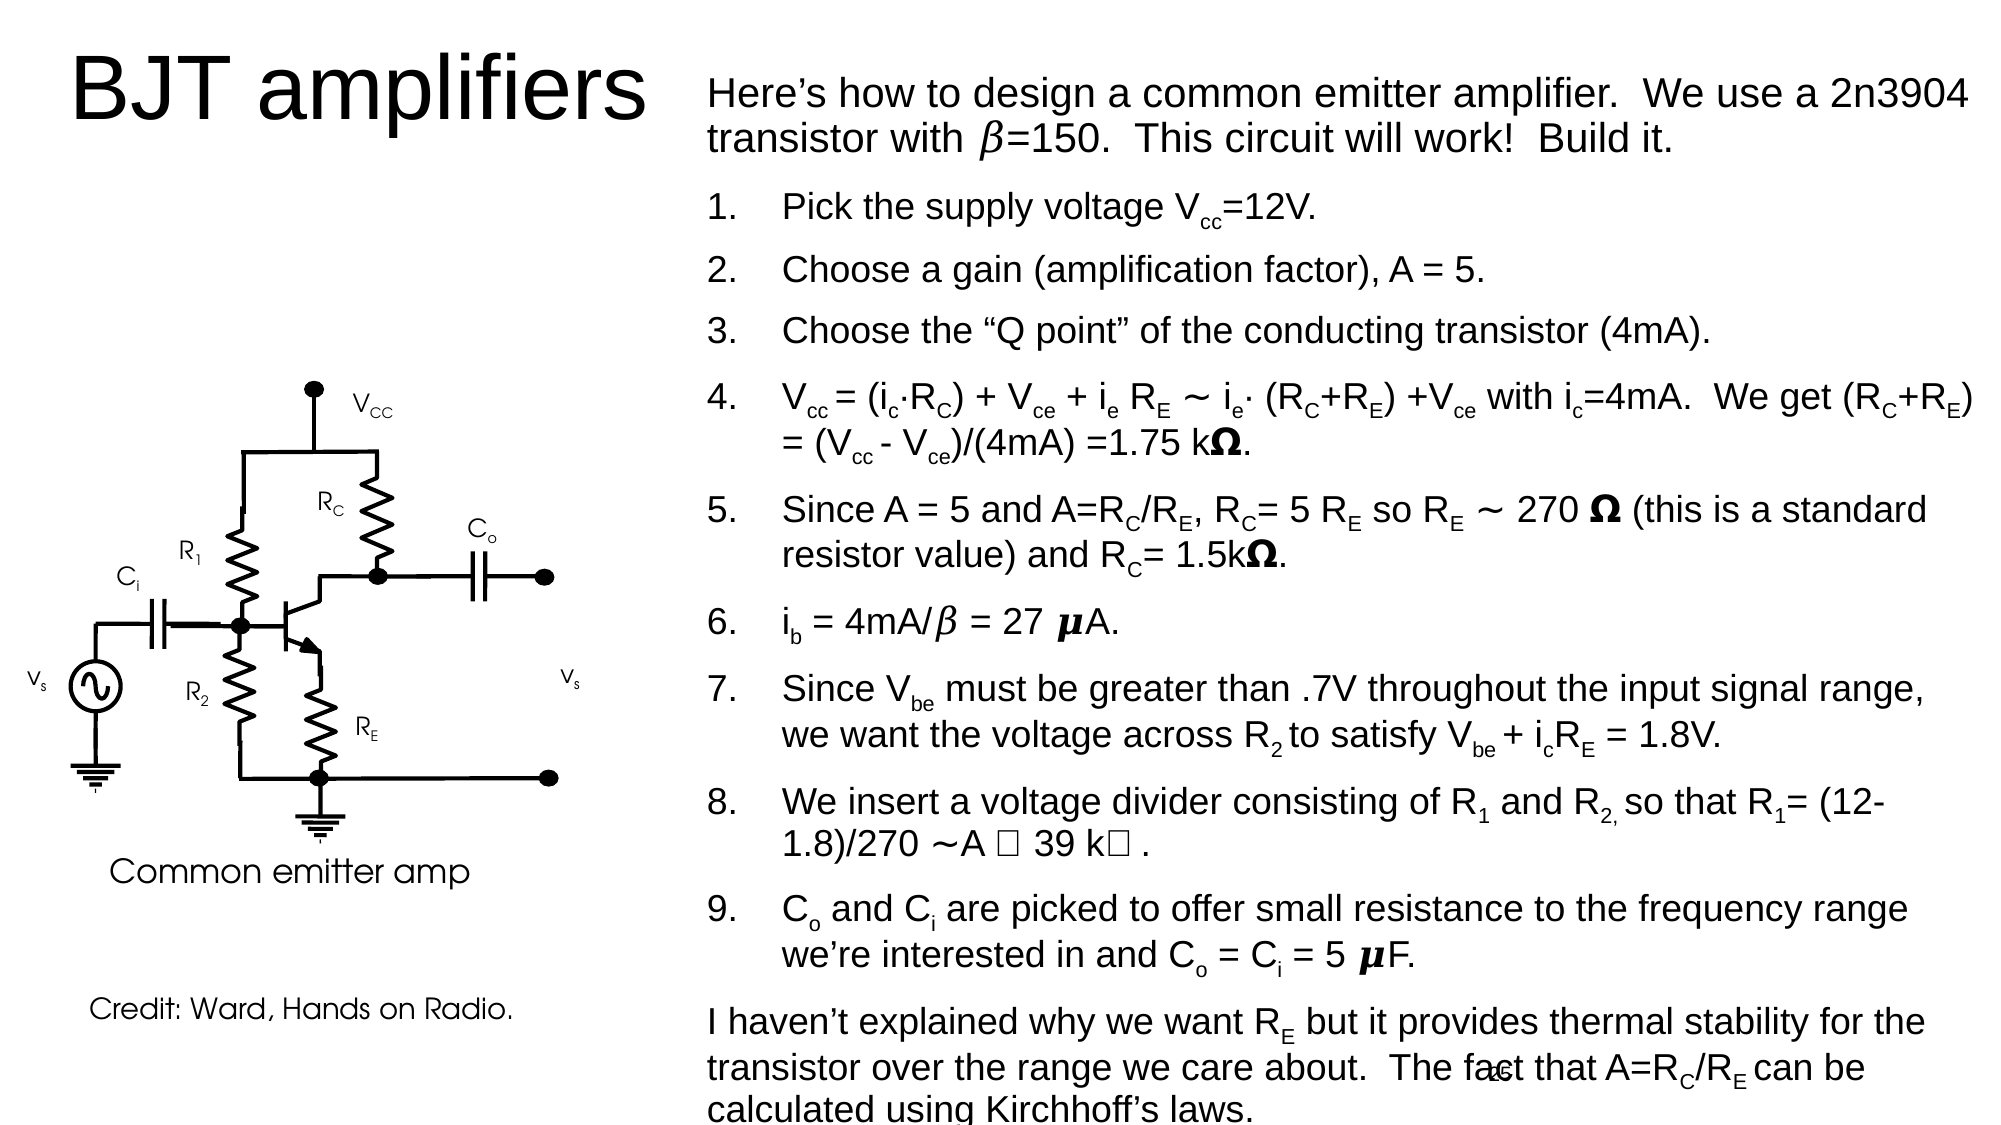

# BJT amplifiers
Here’s how to design a common emitter amplifier.  We use a 2n3904 transistor with 𝛽=150.  This circuit will work!  Build it.
Pick the supply voltage Vcc=12V.
Choose a gain (amplification factor), A = 5.
Choose the “Q point” of the conducting transistor (4mA).
Vcc = (ic∙RC) + Vce + ie RE ∼ ie∙ (RC+RE) +Vce with ic=4mA.  We get (RC+RE) = (Vcc - Vce)/(4mA) =1.75 k𝝮.
Since A = 5 and A=RC/RE, RC= 5 RE so RE ∼ 270 𝝮 (this is a standard resistor value) and RC= 1.5k𝝮.
ib = 4mA/𝛽 = 27 𝝁A.
Since Vbe must be greater than .7V throughout the input signal range, we want the voltage across R2 to satisfy Vbe + icRE = 1.8V.
We insert a voltage divider consisting of R1 and R2, so that R1= (12-1.8)/270 𝝁A ∼ 39 k𝝮.
Co and Ci are picked to offer small resistance to the frequency range we’re interested in and Co = Ci = 5 𝝁F.
I haven’t explained why we want RE but it provides thermal stability for the transistor over the range we care about.  The fact that A=RC/RE can be calculated using Kirchhoff’s laws.

VCC

RC
Co

R1
Ci

vs
vs

R2
RE

Common emitter amp
Credit: Ward, Hands on Radio.
25